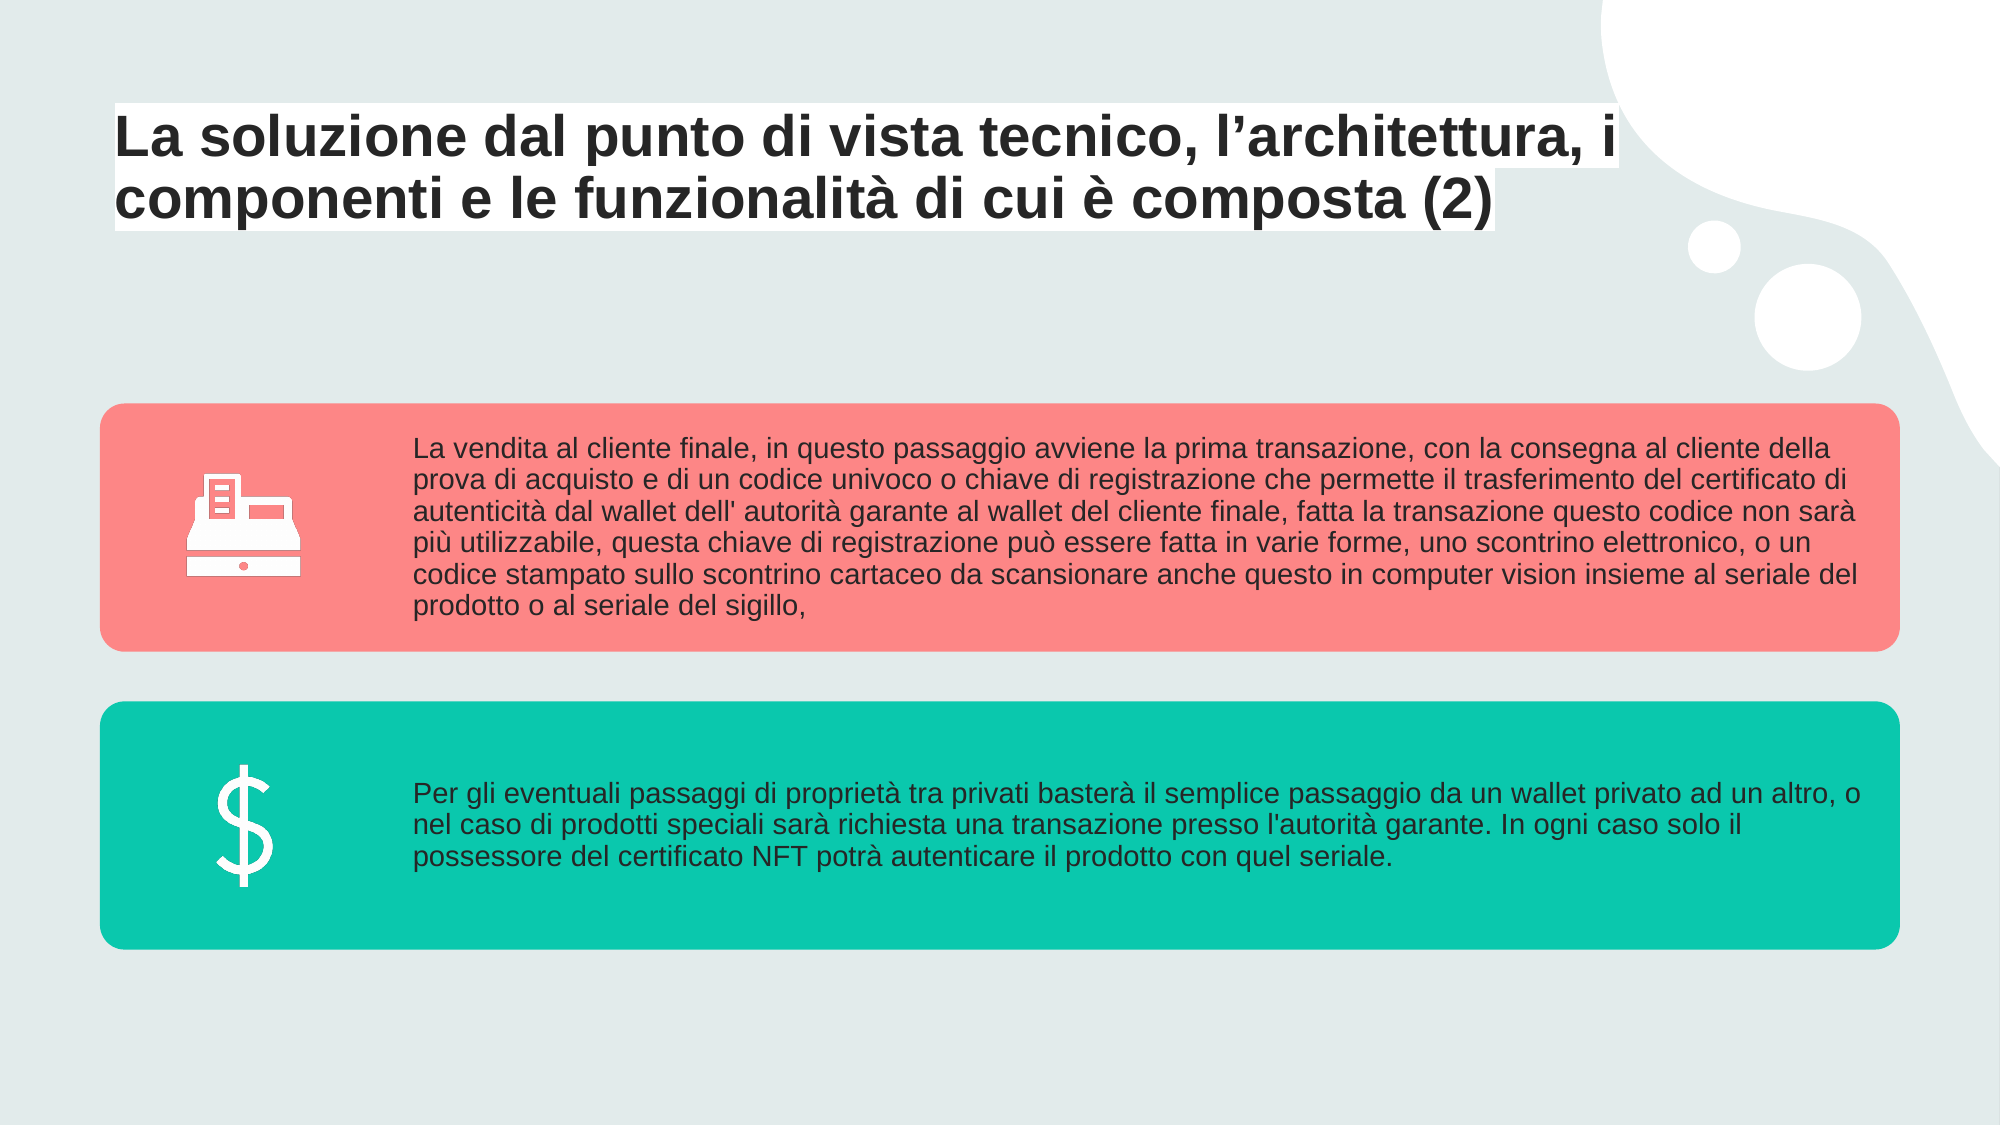

# La soluzione dal punto di vista tecnico, l’architettura, i componenti e le funzionalità di cui è composta (2)
La vendita al cliente finale, in questo passaggio avviene la prima transazione, con la consegna al cliente della prova di acquisto e di un codice univoco o chiave di registrazione che permette il trasferimento del certificato di autenticità dal wallet dell' autorità garante al wallet del cliente finale, fatta la transazione questo codice non sarà più utilizzabile, questa chiave di registrazione può essere fatta in varie forme, uno scontrino elettronico, o un codice stampato sullo scontrino cartaceo da scansionare anche questo in computer vision insieme al seriale del prodotto o al seriale del sigillo,
Per gli eventuali passaggi di proprietà tra privati basterà il semplice passaggio da un wallet privato ad un altro, o nel caso di prodotti speciali sarà richiesta una transazione presso l'autorità garante. In ogni caso solo il possessore del certificato NFT potrà autenticare il prodotto con quel seriale.